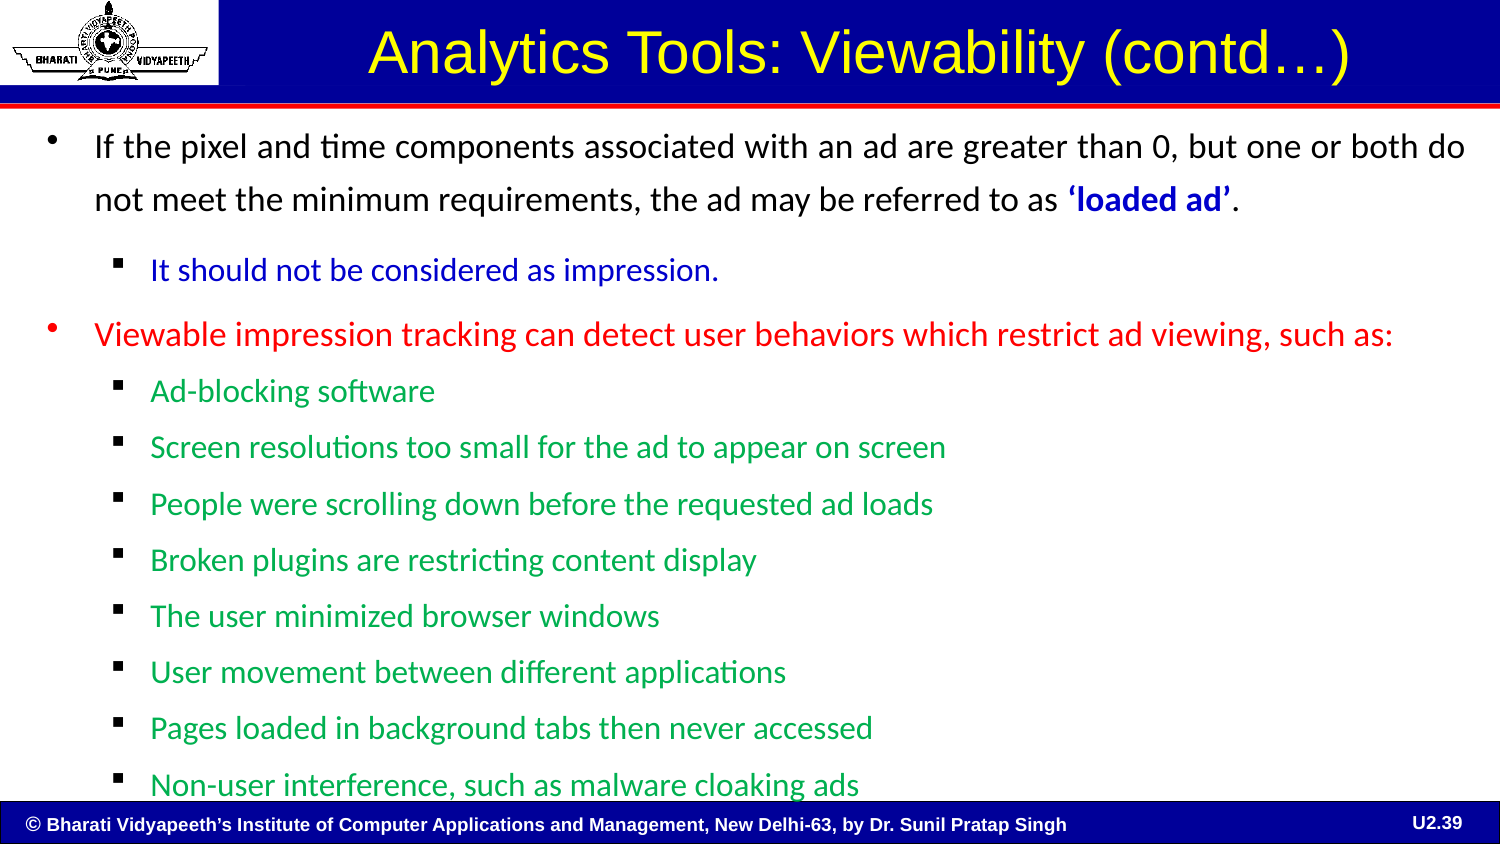

# Analytics Tools: Viewability (contd…)
If the pixel and time components associated with an ad are greater than 0, but one or both do not meet the minimum requirements, the ad may be referred to as ‘loaded ad’.
It should not be considered as impression.
Viewable impression tracking can detect user behaviors which restrict ad viewing, such as:
Ad-blocking software
Screen resolutions too small for the ad to appear on screen
People were scrolling down before the requested ad loads
Broken plugins are restricting content display
The user minimized browser windows
User movement between different applications
Pages loaded in background tabs then never accessed
Non-user interference, such as malware cloaking ads